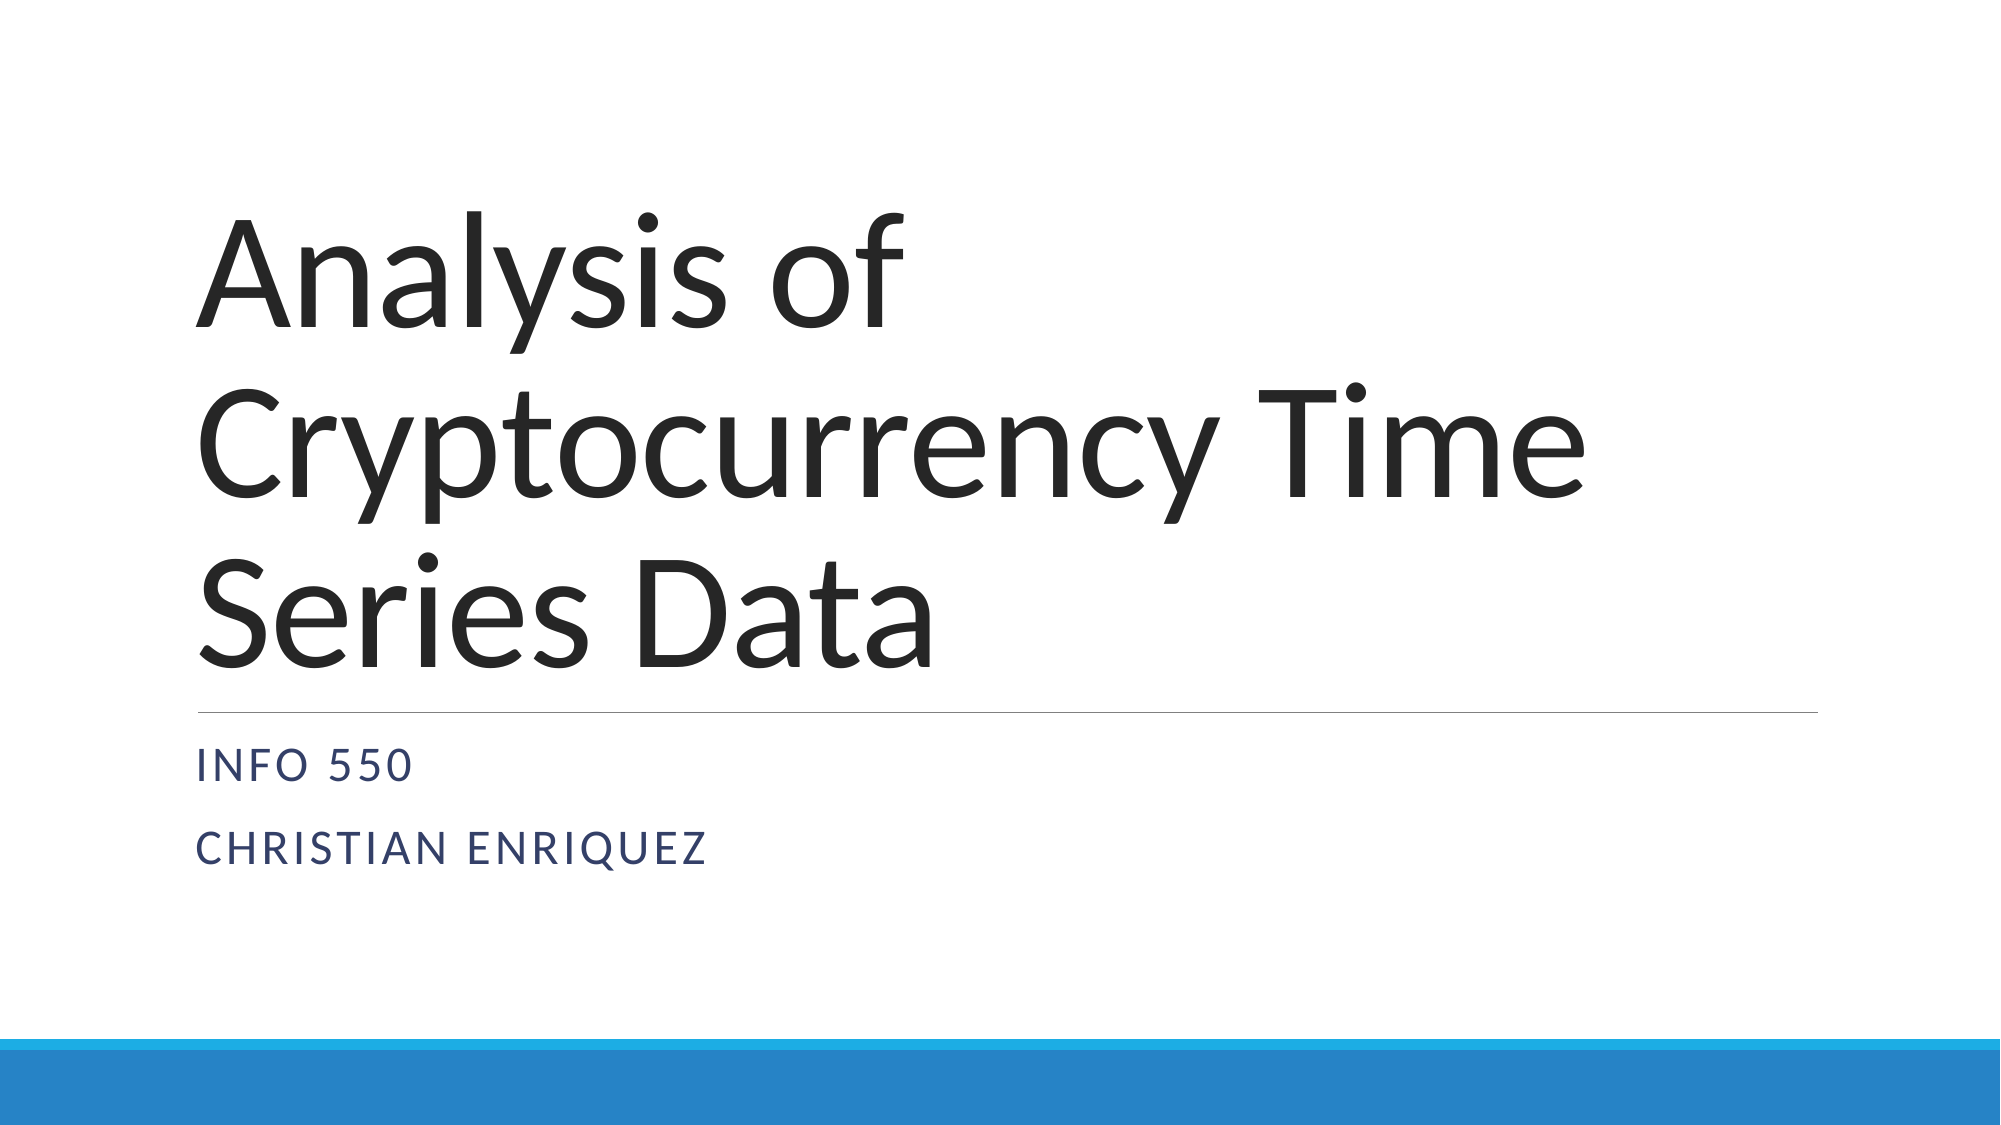

# Analysis of Cryptocurrency Time Series Data
INFO 550
Christian Enriquez